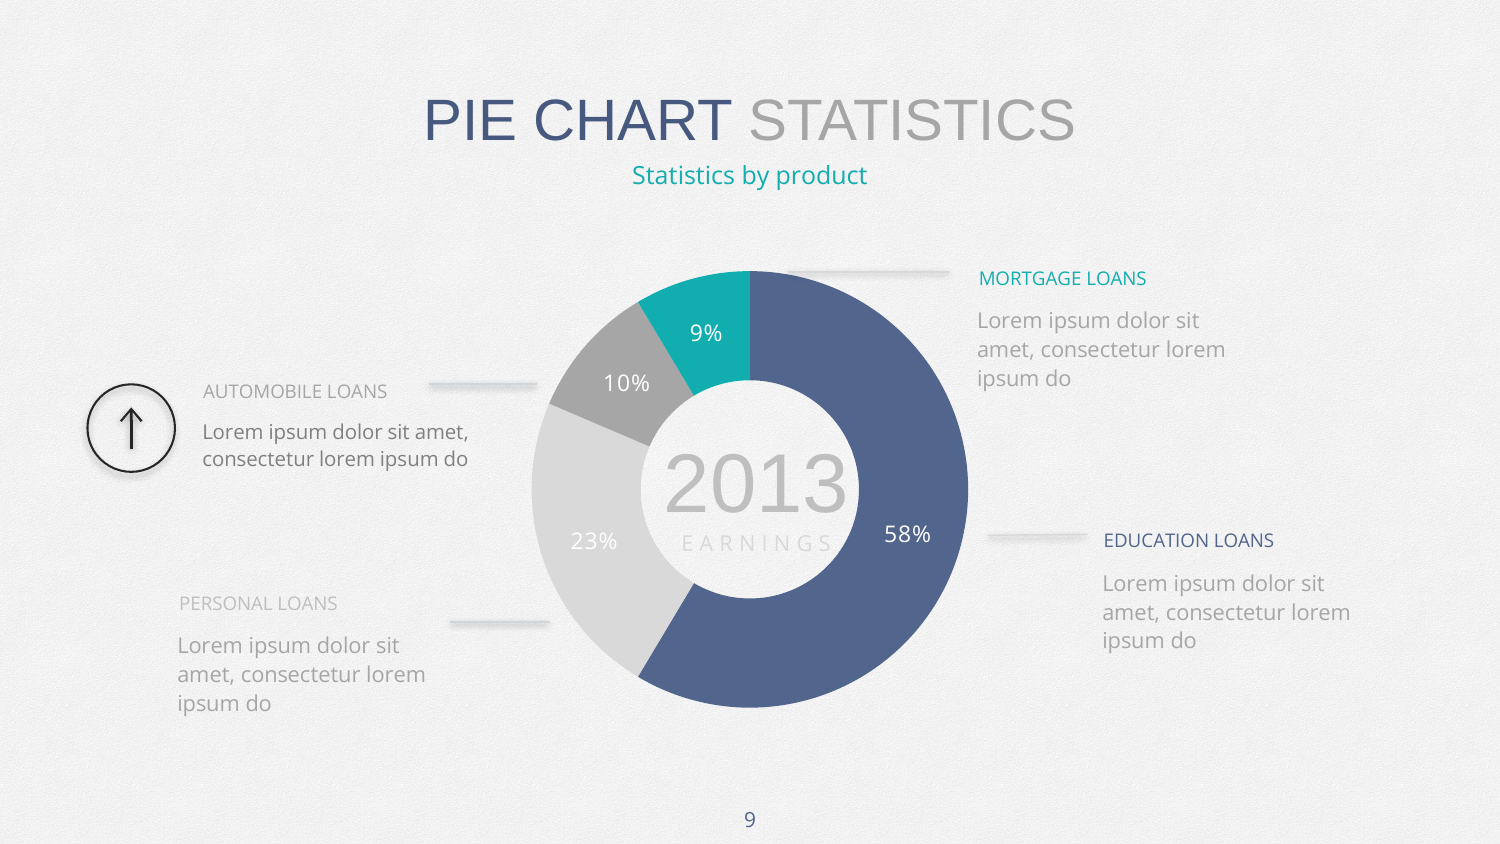

# PIE CHART STATISTICS
Statistics by product

### Chart

| Category | Sales |
|---|---|
| 1st Qtr | 8.200000000000001 |
| 2nd Qtr | 3.2 |
| 3rd Qtr | 1.4 |
| 4th Qtr | 1.2 |
MORTGAGE LOANS
Lorem ipsum dolor sit amet, consectetur lorem ipsum do
AUTOMOBILE LOANS

Lorem ipsum dolor sit amet, consectetur lorem ipsum do
2013
EDUCATION LOANS
EARNINGS
Lorem ipsum dolor sit amet, consectetur lorem ipsum do
PERSONAL LOANS
Lorem ipsum dolor sit amet, consectetur lorem ipsum do
9